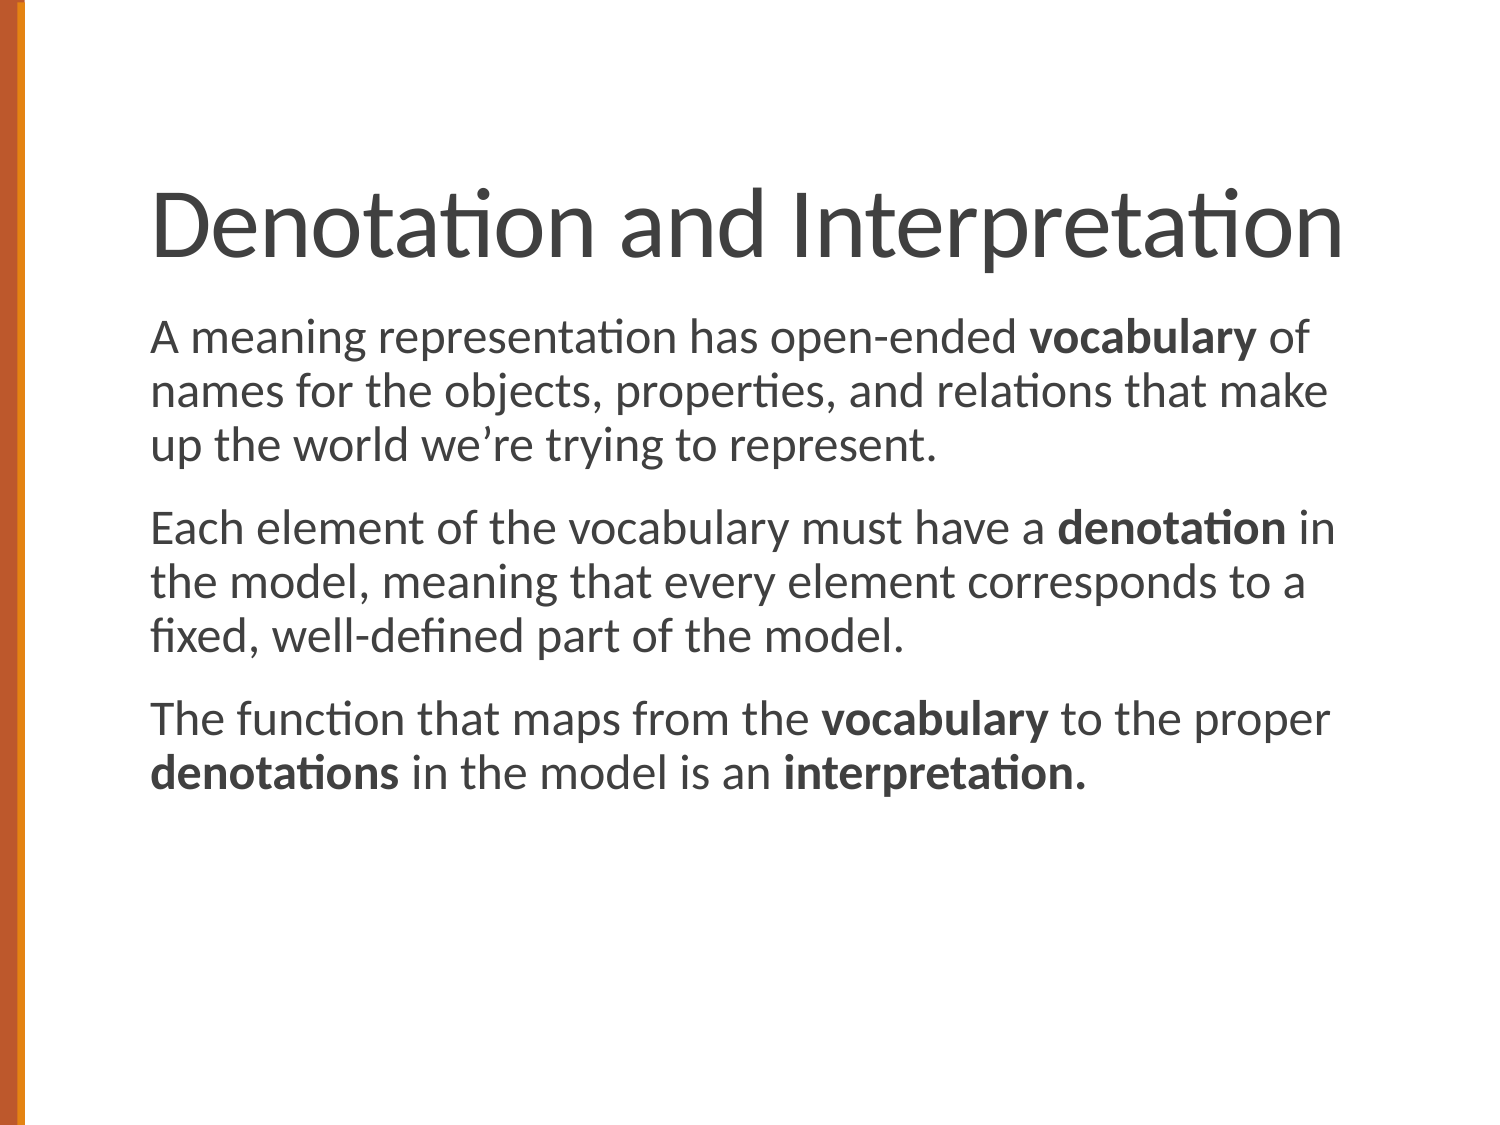

# Denotation and Interpretation
A meaning representation has open-ended vocabulary of names for the objects, properties, and relations that make up the world we’re trying to represent.
Each element of the vocabulary must have a denotation in the model, meaning that every element corresponds to a fixed, well-defined part of the model.
The function that maps from the vocabulary to the proper denotations in the model is an interpretation.